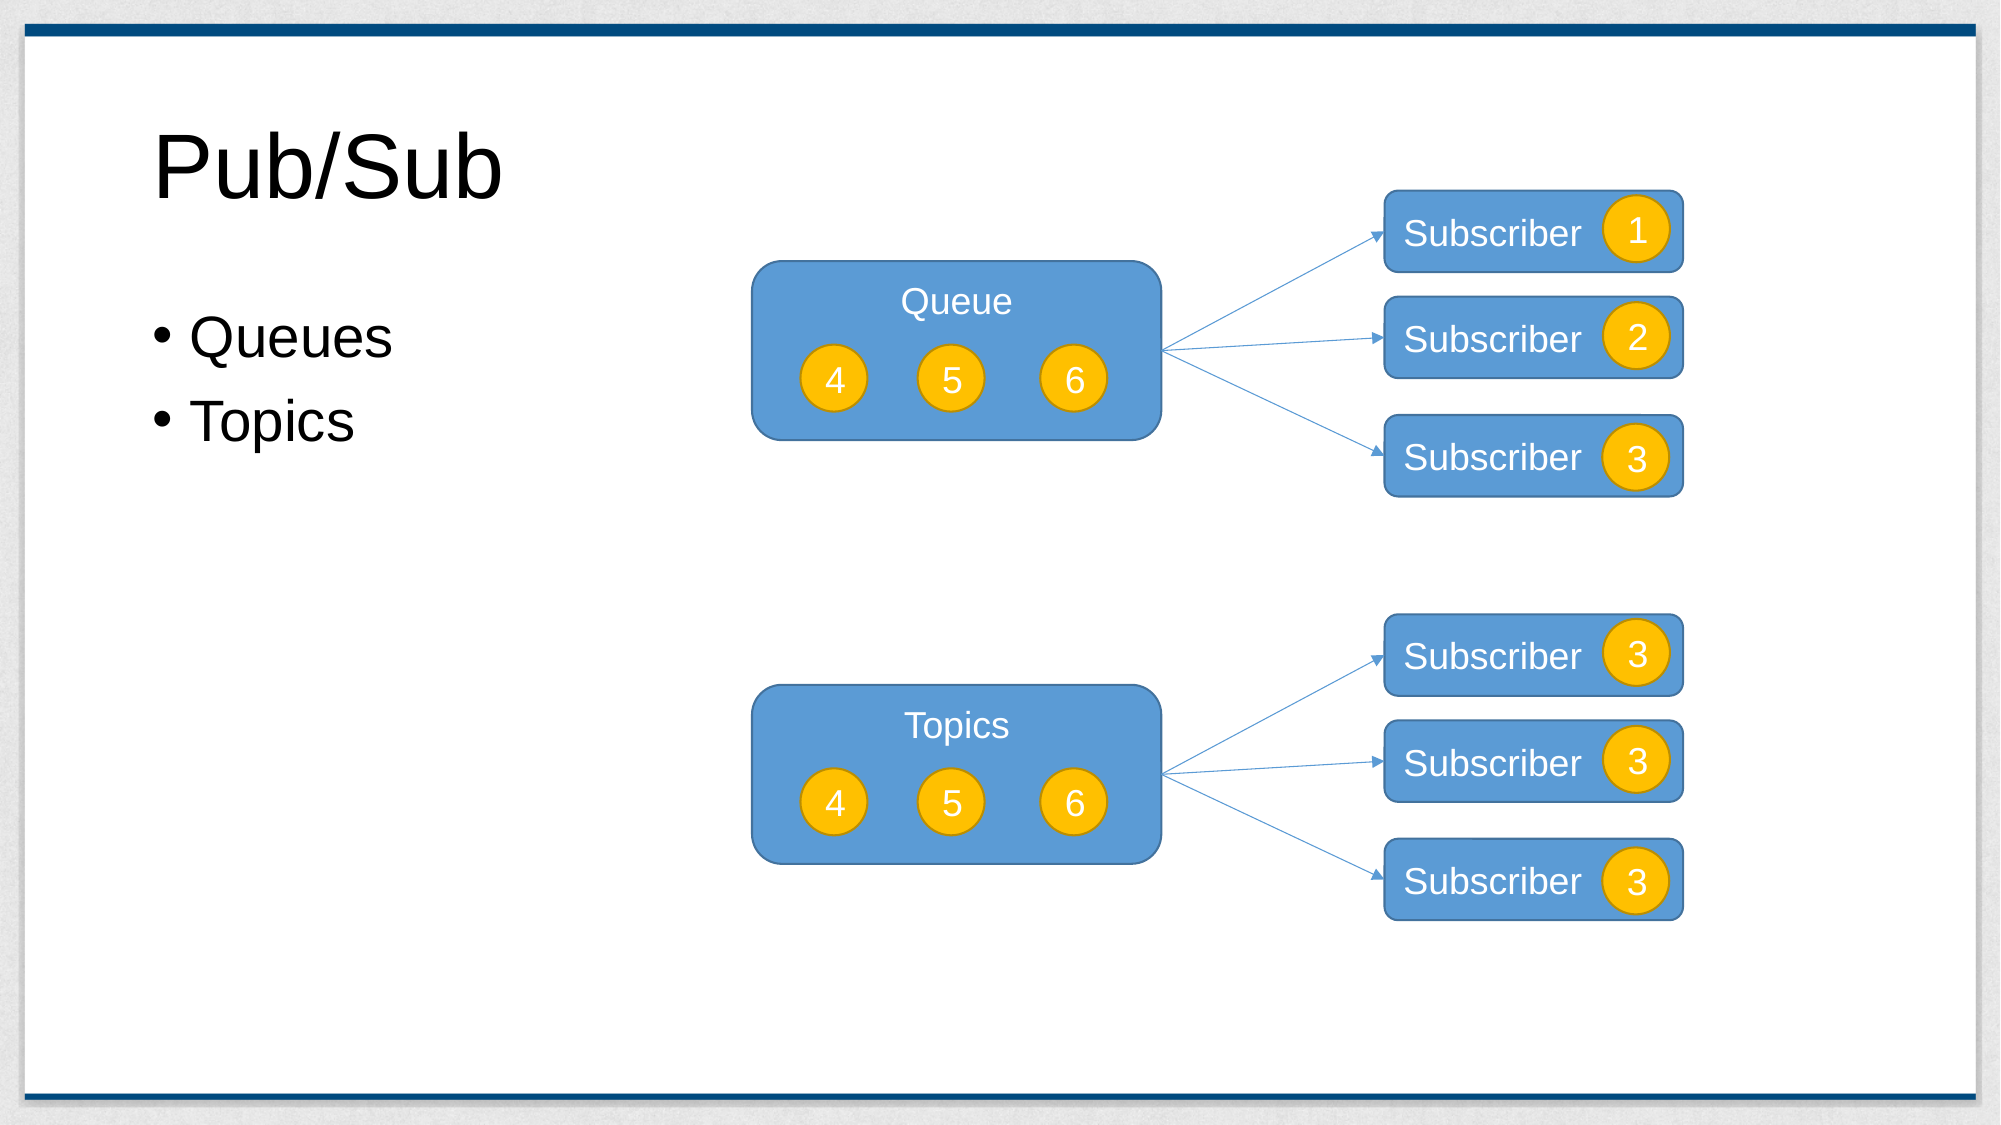

# Pub/Sub
Subscriber
1
Queue
Subscriber
Queues
Topics

2
4
5
6
Subscriber
3
Subscriber
3
Topics
Subscriber
3
4
5
6
Subscriber
3